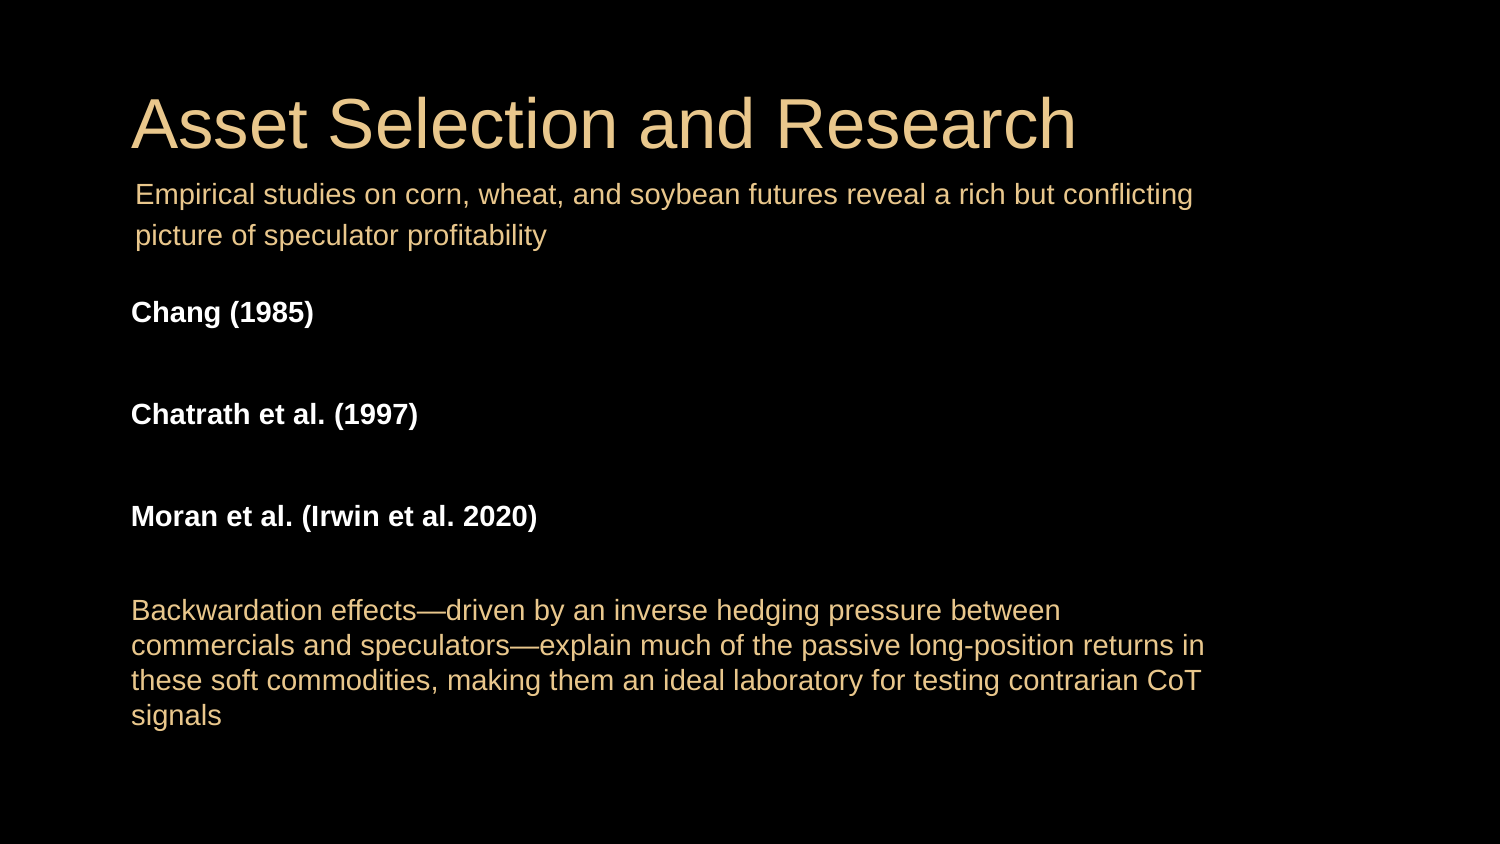

# Asset Selection and Research
Empirical studies on corn, wheat, and soybean futures reveal a rich but conflicting picture of speculator profitability
Chang (1985)
Chatrath et al. (1997)
Moran et al. (Irwin et al. 2020)
Backwardation effects—driven by an inverse hedging pressure between commercials and speculators—explain much of the passive long‑position returns in these soft commodities, making them an ideal laboratory for testing contrarian CoT signals​